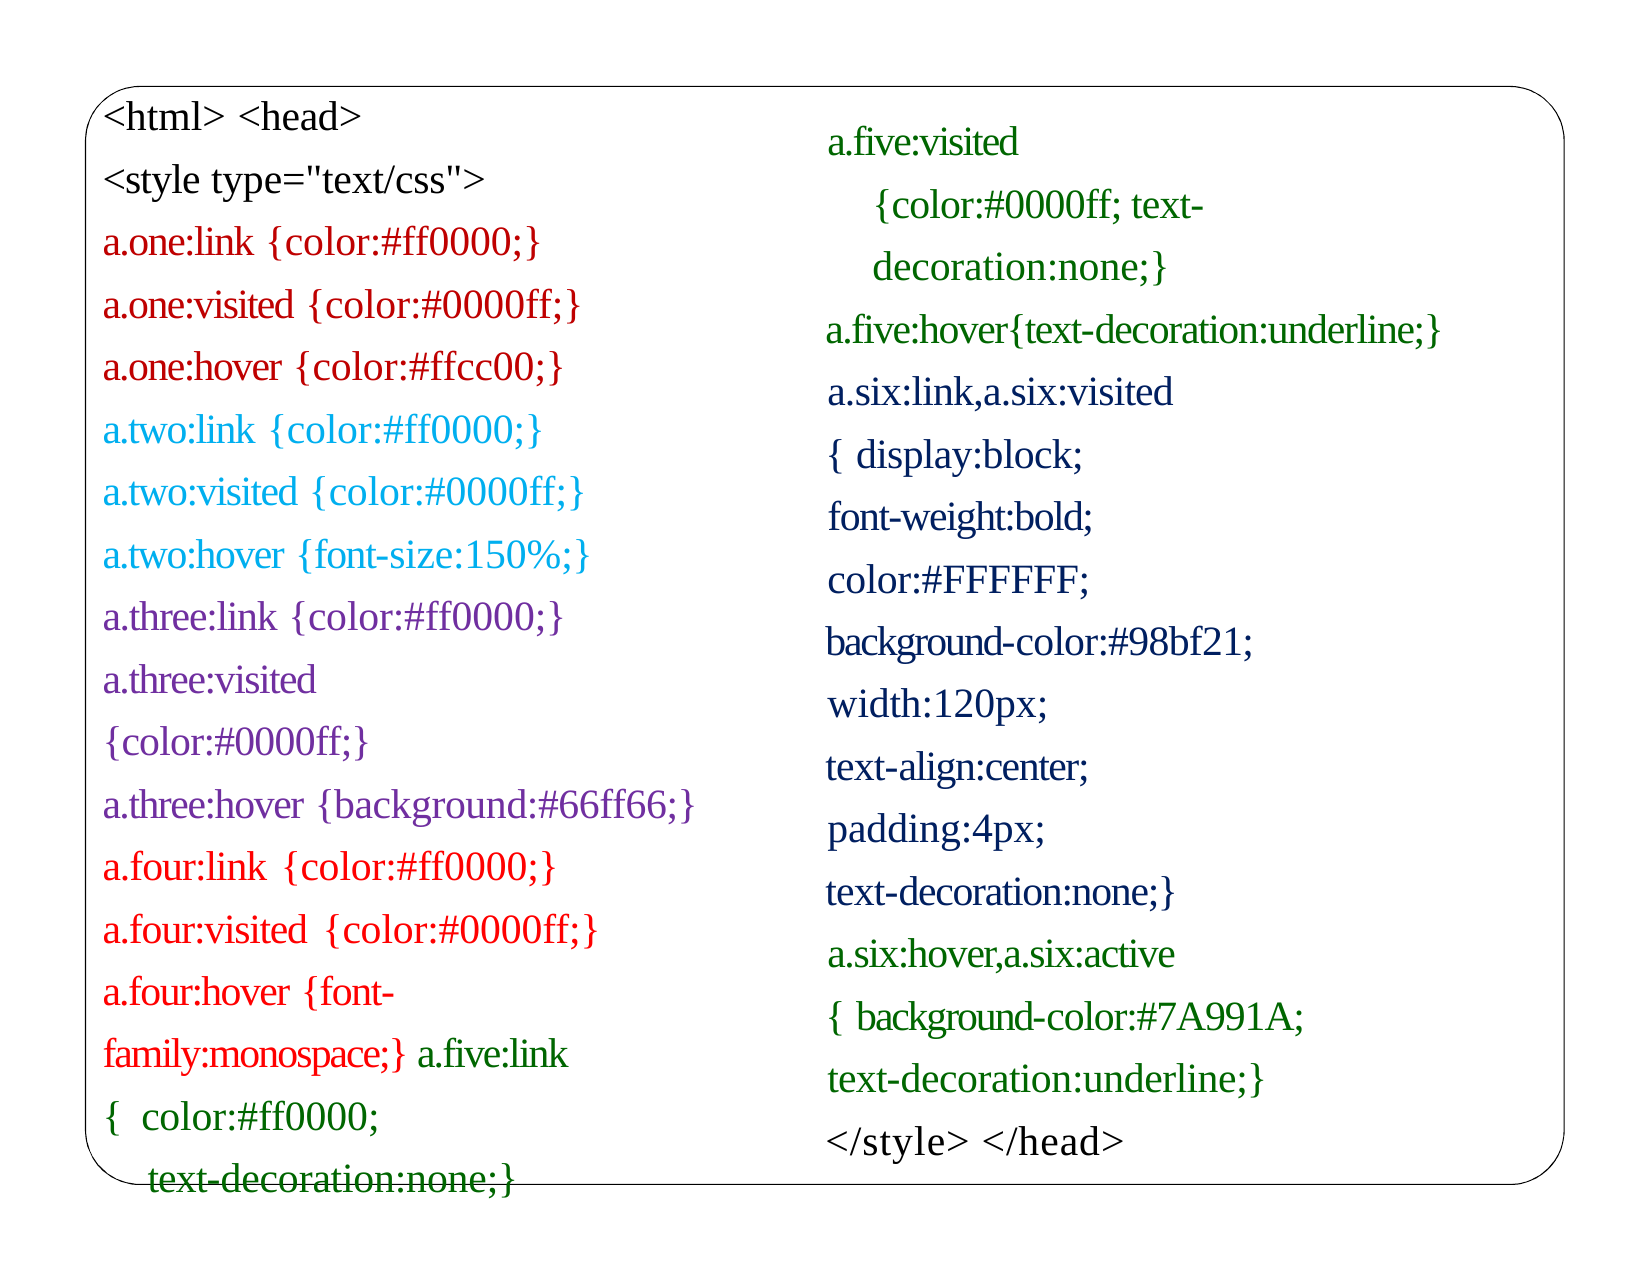

<html> <head>
<style type="text/css"> a.one:link {color:#ff0000;} a.one:visited {color:#0000ff;} a.one:hover {color:#ffcc00;} a.two:link {color:#ff0000;} a.two:visited {color:#0000ff;} a.two:hover {font-size:150%;} a.three:link {color:#ff0000;} a.three:visited {color:#0000ff;}
a.three:hover {background:#66ff66;} a.four:link {color:#ff0000;} a.four:visited {color:#0000ff;} a.four:hover {font-family:monospace;} a.five:link { color:#ff0000;
text-decoration:none;}
a.five:visited {color:#0000ff; text-decoration:none;}
a.five:hover{text-decoration:underline;} a.six:link,a.six:visited
{ display:block; font-weight:bold; color:#FFFFFF;
background-color:#98bf21; width:120px;
text-align:center; padding:4px;
text-decoration:none;} a.six:hover,a.six:active
{ background-color:#7A991A; text-decoration:underline;}
</style> </head>
45